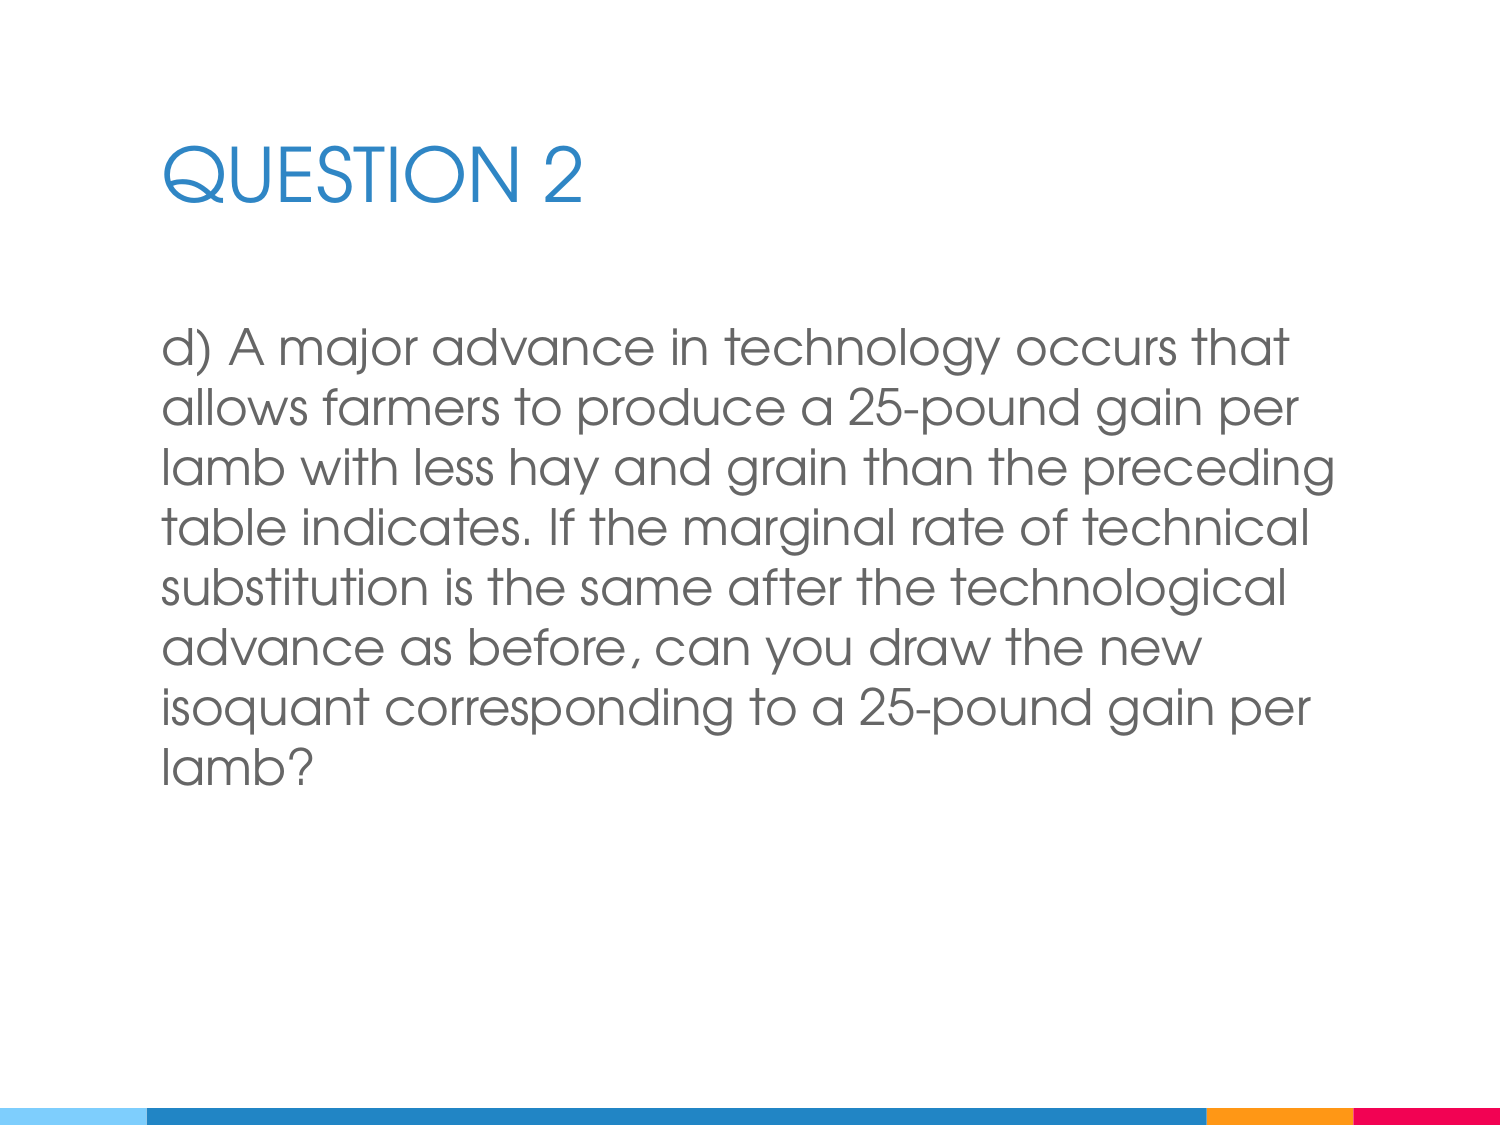

# QUESTION 2
d) A major advance in technology occurs that allows farmers to produce a 25-pound gain per lamb with less hay and grain than the preceding table indicates. If the marginal rate of technical substitution is the same after the technological advance as before, can you draw the new isoquant corresponding to a 25-pound gain per lamb?